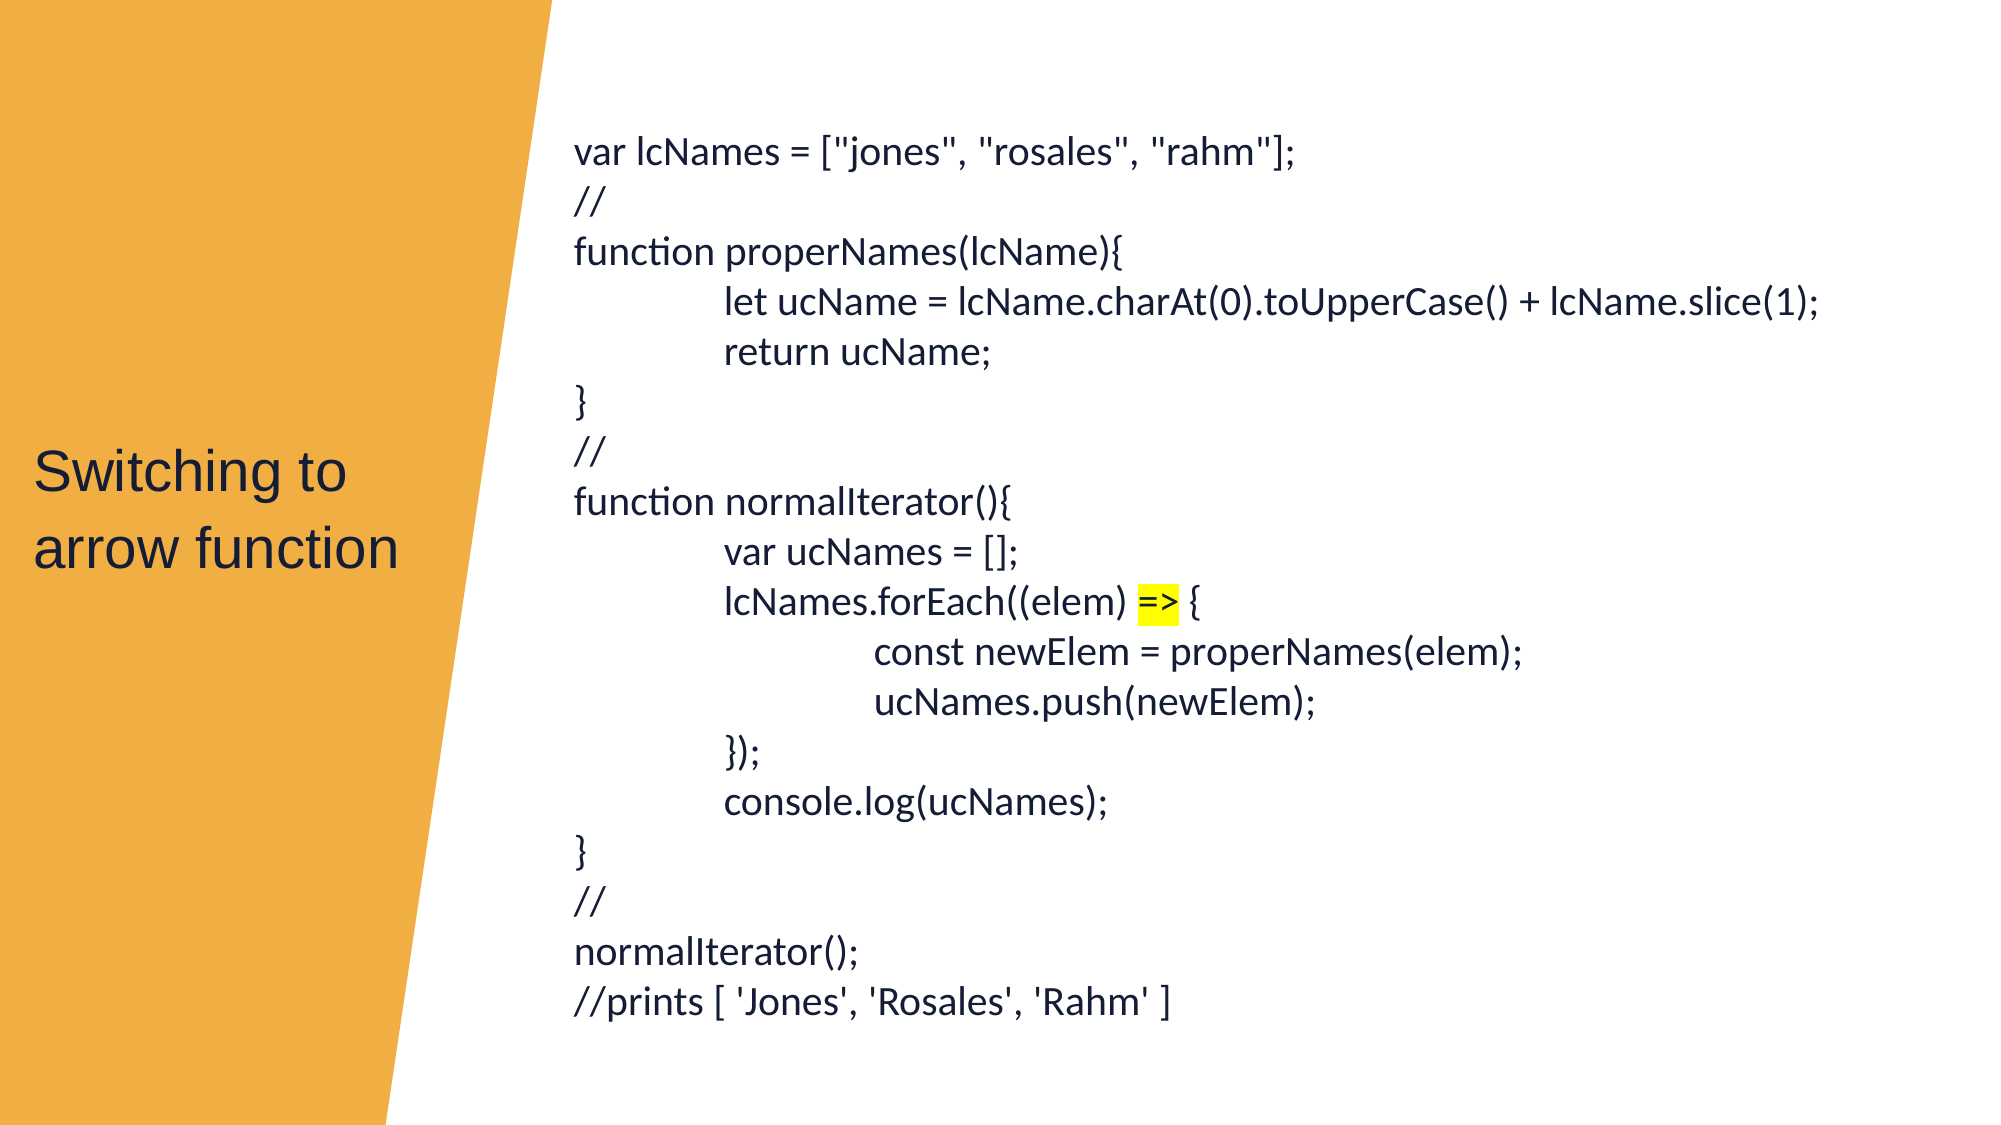

var lcNames = ["jones", "rosales", "rahm"];
//
function properNames(lcName){
	let ucName = lcName.charAt(0).toUpperCase() + lcName.slice(1);
	return ucName;
}
//
function normalIterator(){
	var ucNames = [];
	lcNames.forEach((elem) => {
		const newElem = properNames(elem);
		ucNames.push(newElem);
	});
	console.log(ucNames);
}
//
normalIterator();
//prints [ 'Jones', 'Rosales', 'Rahm' ]
Switching to arrow function